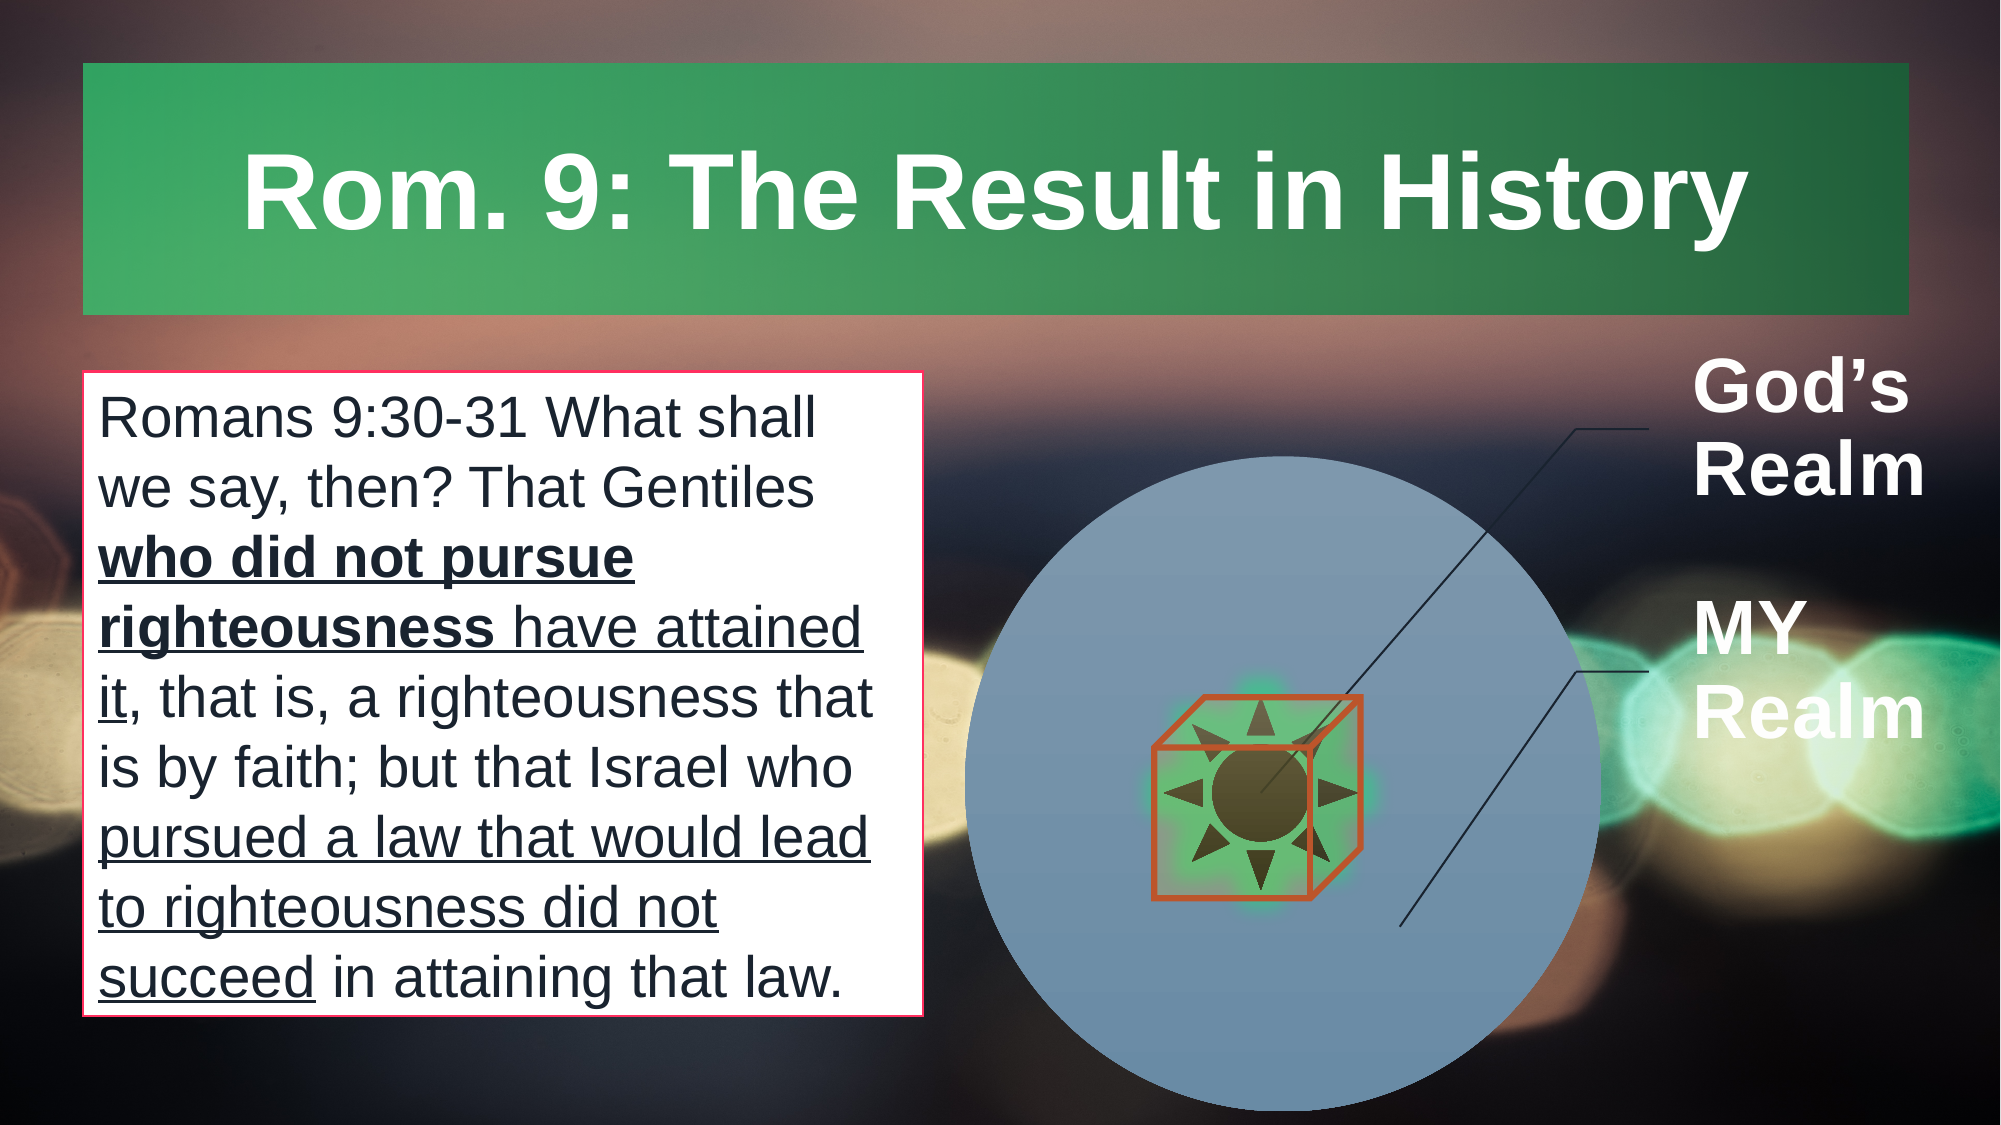

# Rom. 9: The Result in History
God’s Realm
MY Realm
Romans 9:30-31 What shall we say, then? That Gentiles who did not pursue righteousness have attained it, that is, a righteousness that is by faith; but that Israel who pursued a law that would lead to righteousness did not succeed in attaining that law.